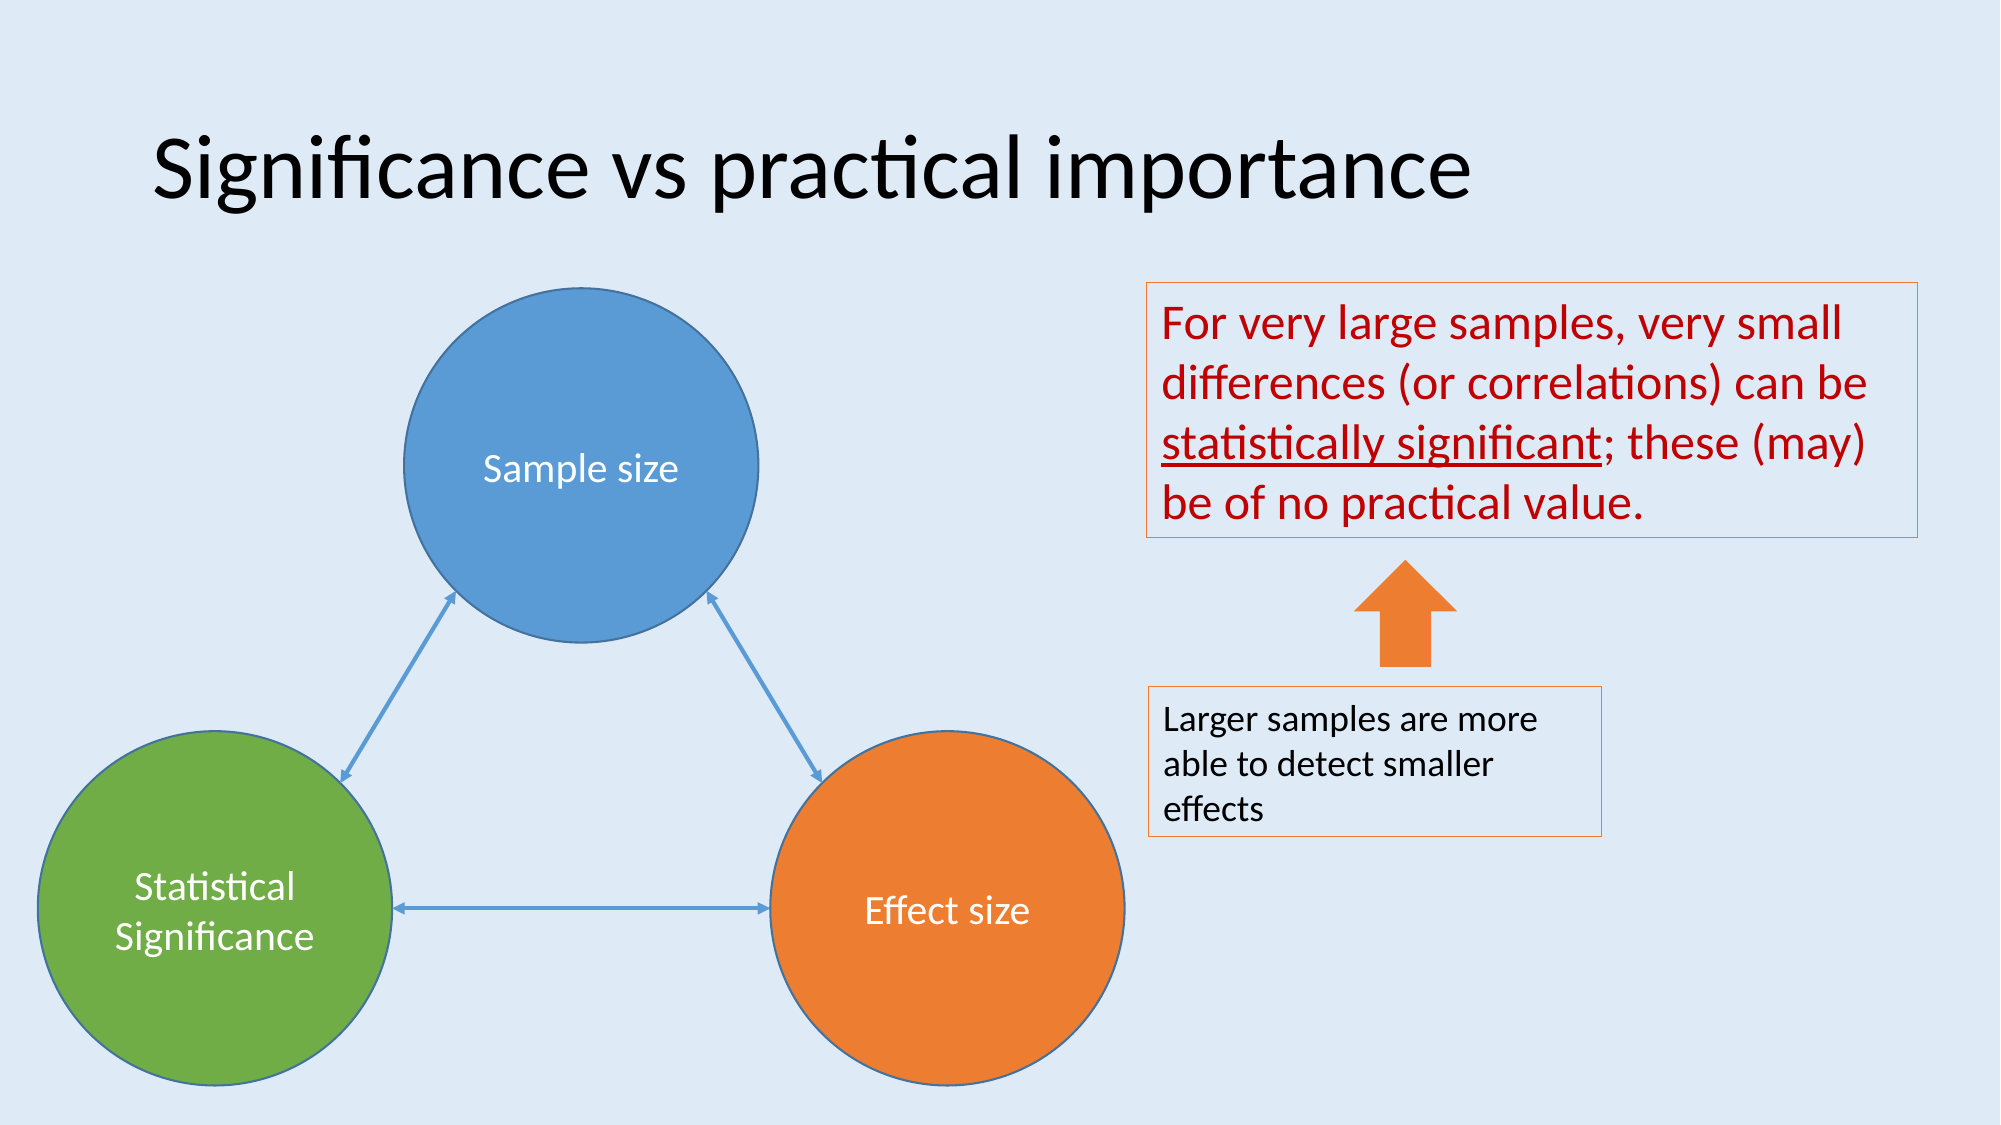

# Significance vs practical importance
For very large samples, very small differences (or correlations) can be statistically significant; these (may) be of no practical value.
Sample size

Larger samples are more able to detect smaller effects
Statistical Significance
Effect size